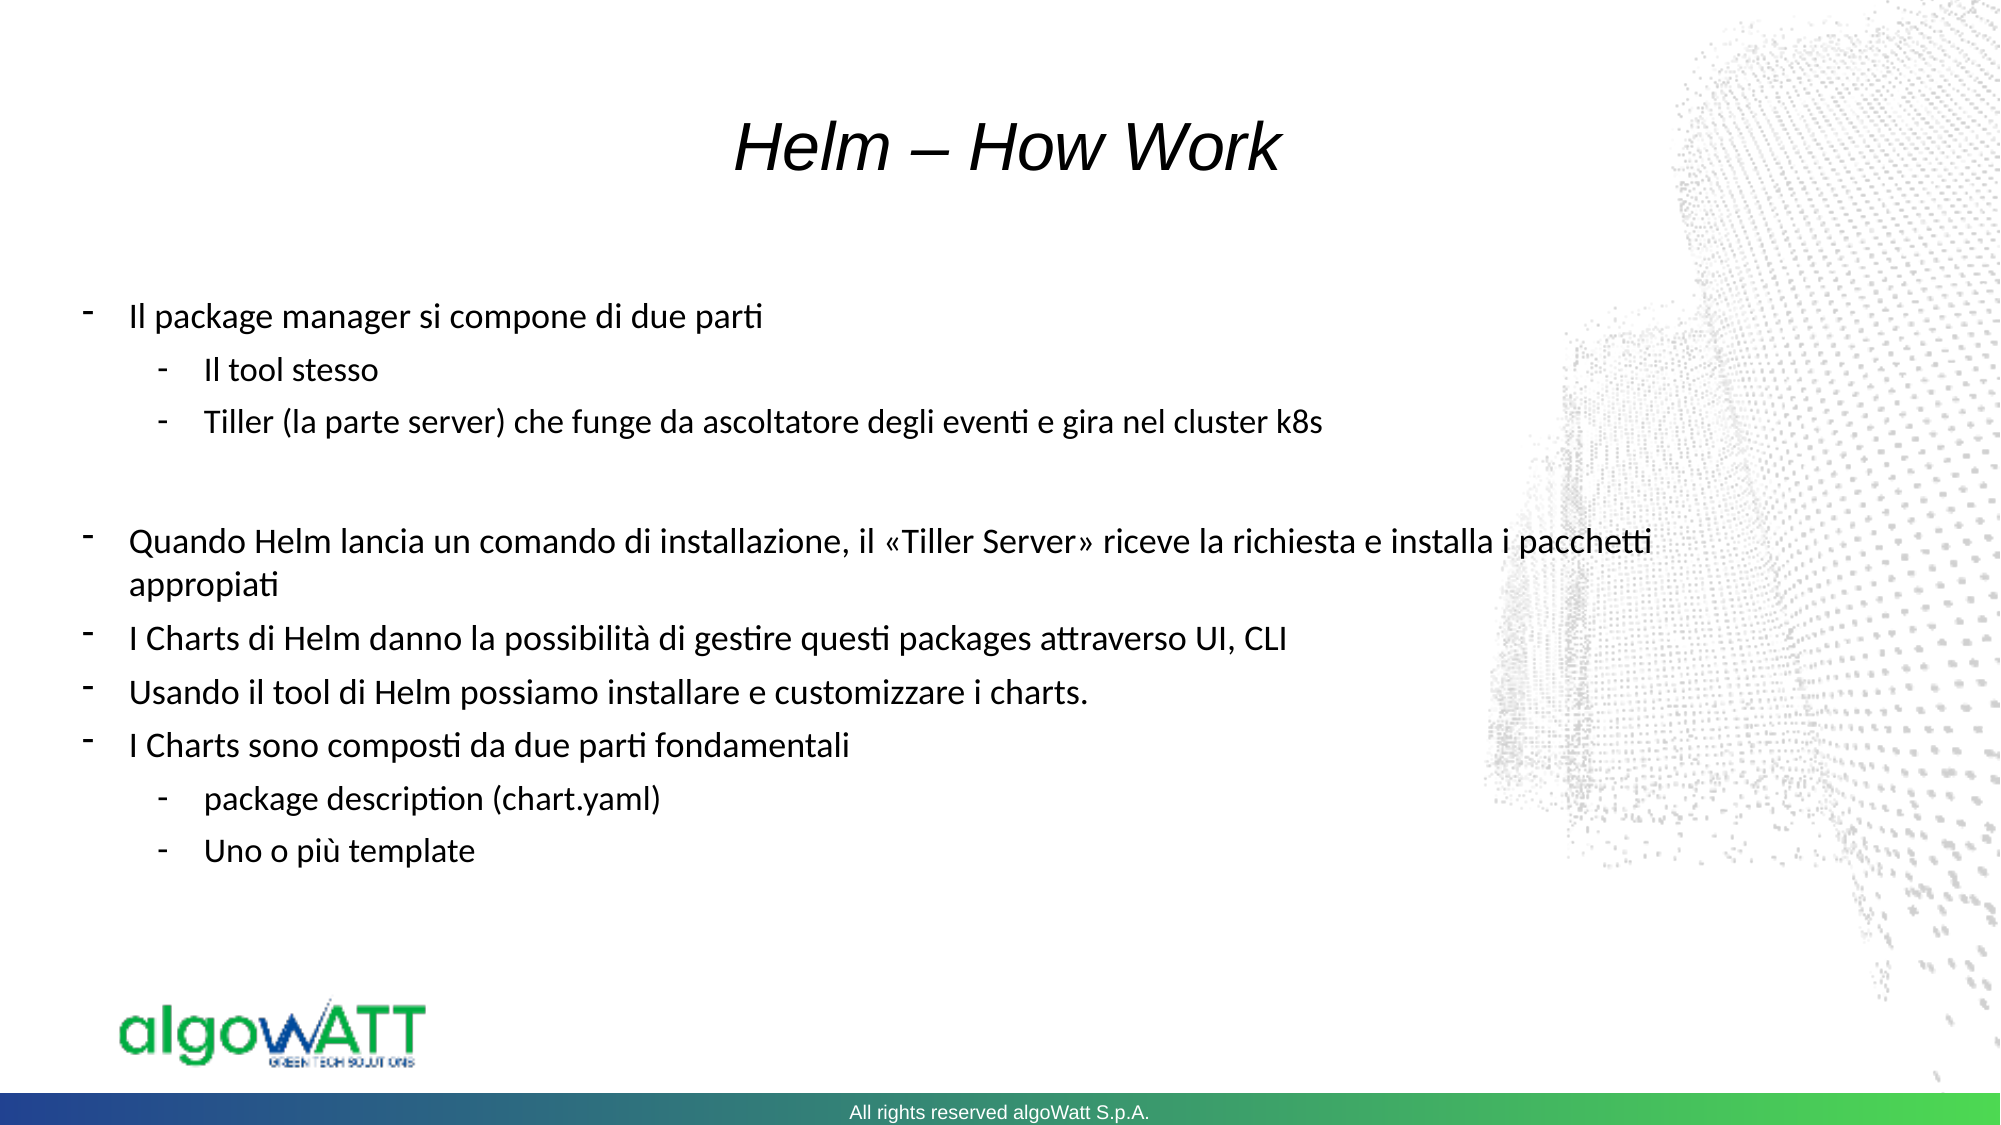

Helm – How Work

Il package manager si compone di due parti
Il tool stesso
Tiller (la parte server) che funge da ascoltatore degli eventi e gira nel cluster k8s

Quando Helm lancia un comando di installazione, il «Tiller Server» riceve la richiesta e installa i pacchetti appropiati
I Charts di Helm danno la possibilità di gestire questi packages attraverso UI, CLI
Usando il tool di Helm possiamo installare e customizzare i charts.
I Charts sono composti da due parti fondamentali
package description (chart.yaml)
Uno o più template
All rights reserved algoWatt S.p.A.